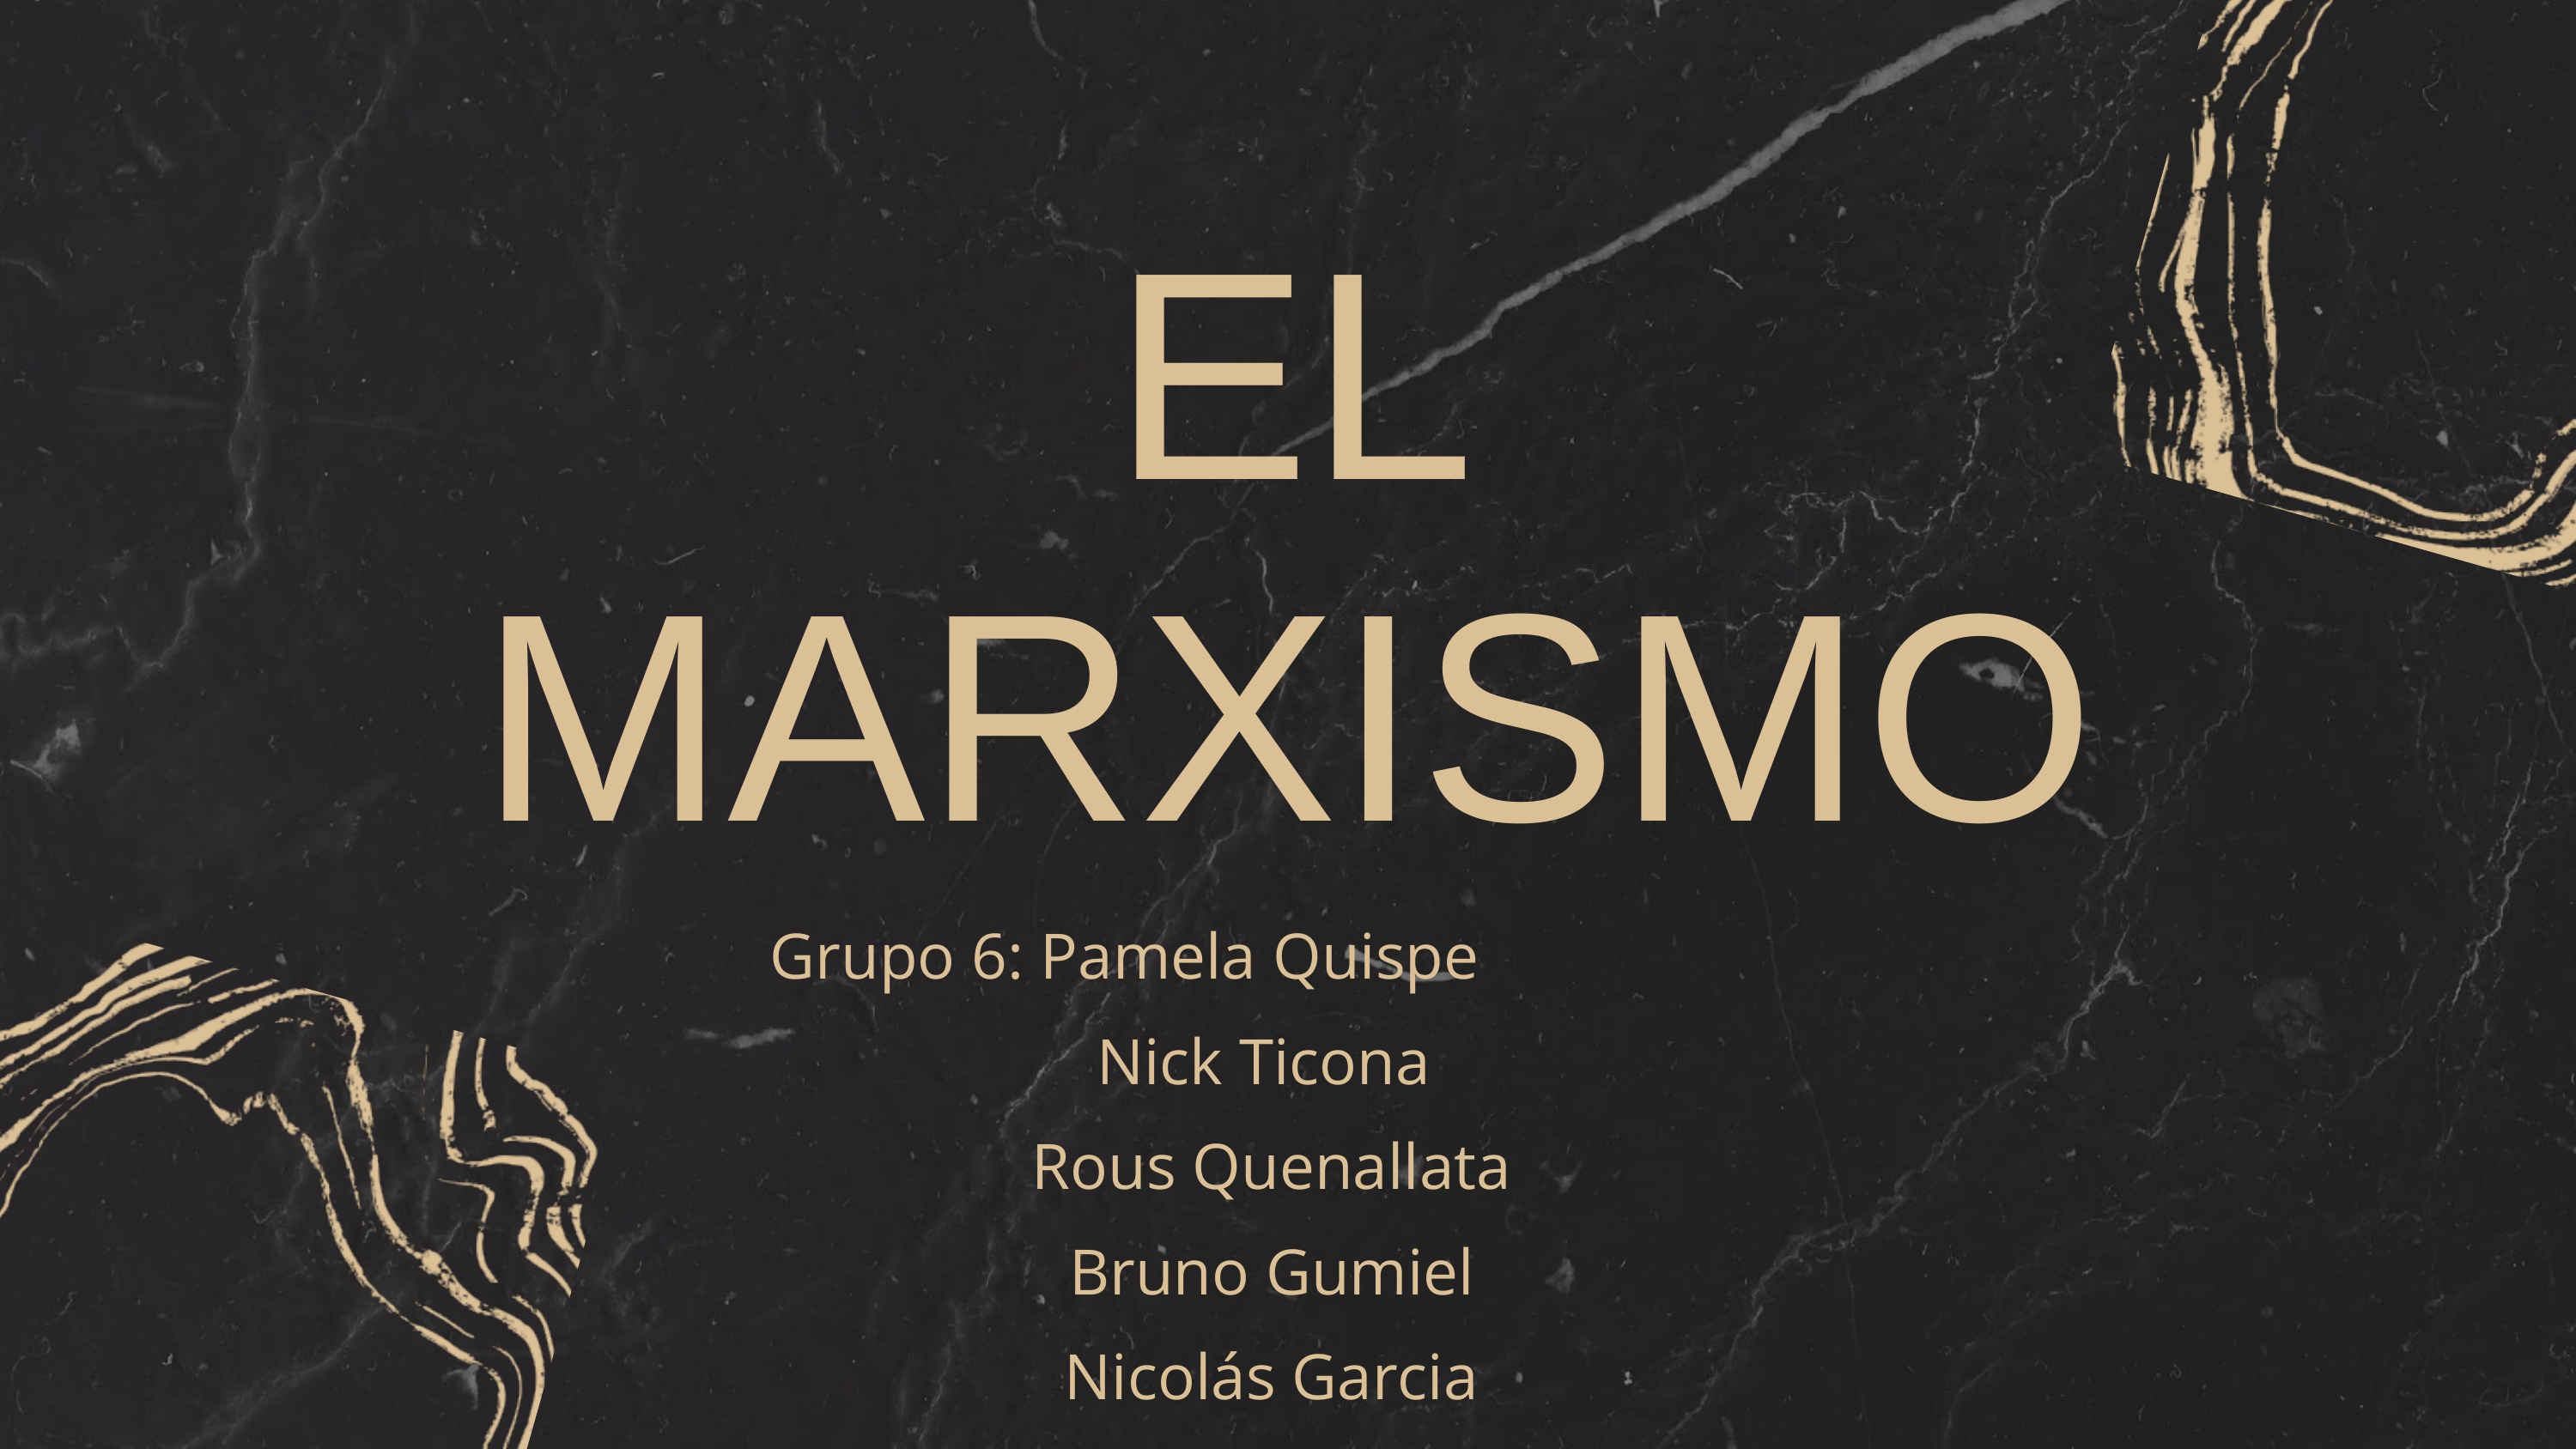

EL MARXISMO
Grupo 6: Pamela Quispe
                  Nick Ticona
                  Rous Quenallata
                  Bruno Gumiel
                  Nicolás Garcia